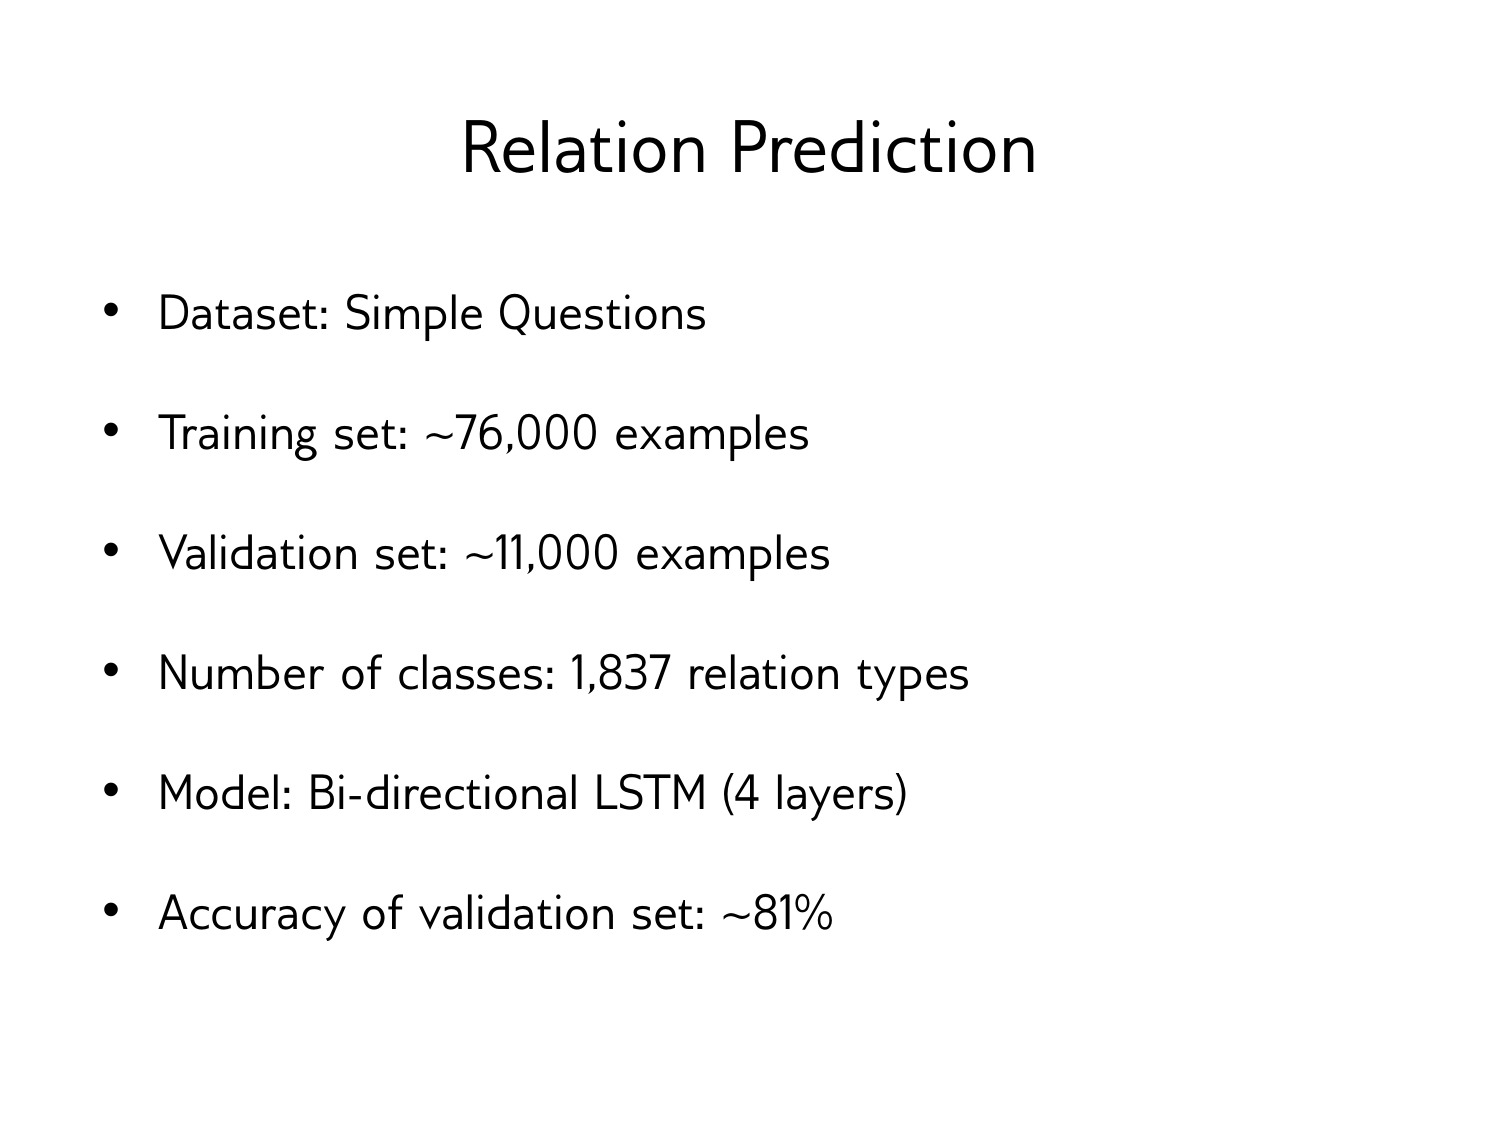

Relation Prediction
Dataset: Simple Questions

Training set: ~76,000 examples

Validation set: ~11,000 examples

Number of classes: 1,837 relation types

Model: Bi-directional LSTM (4 layers)

Accuracy of validation set: ~81%